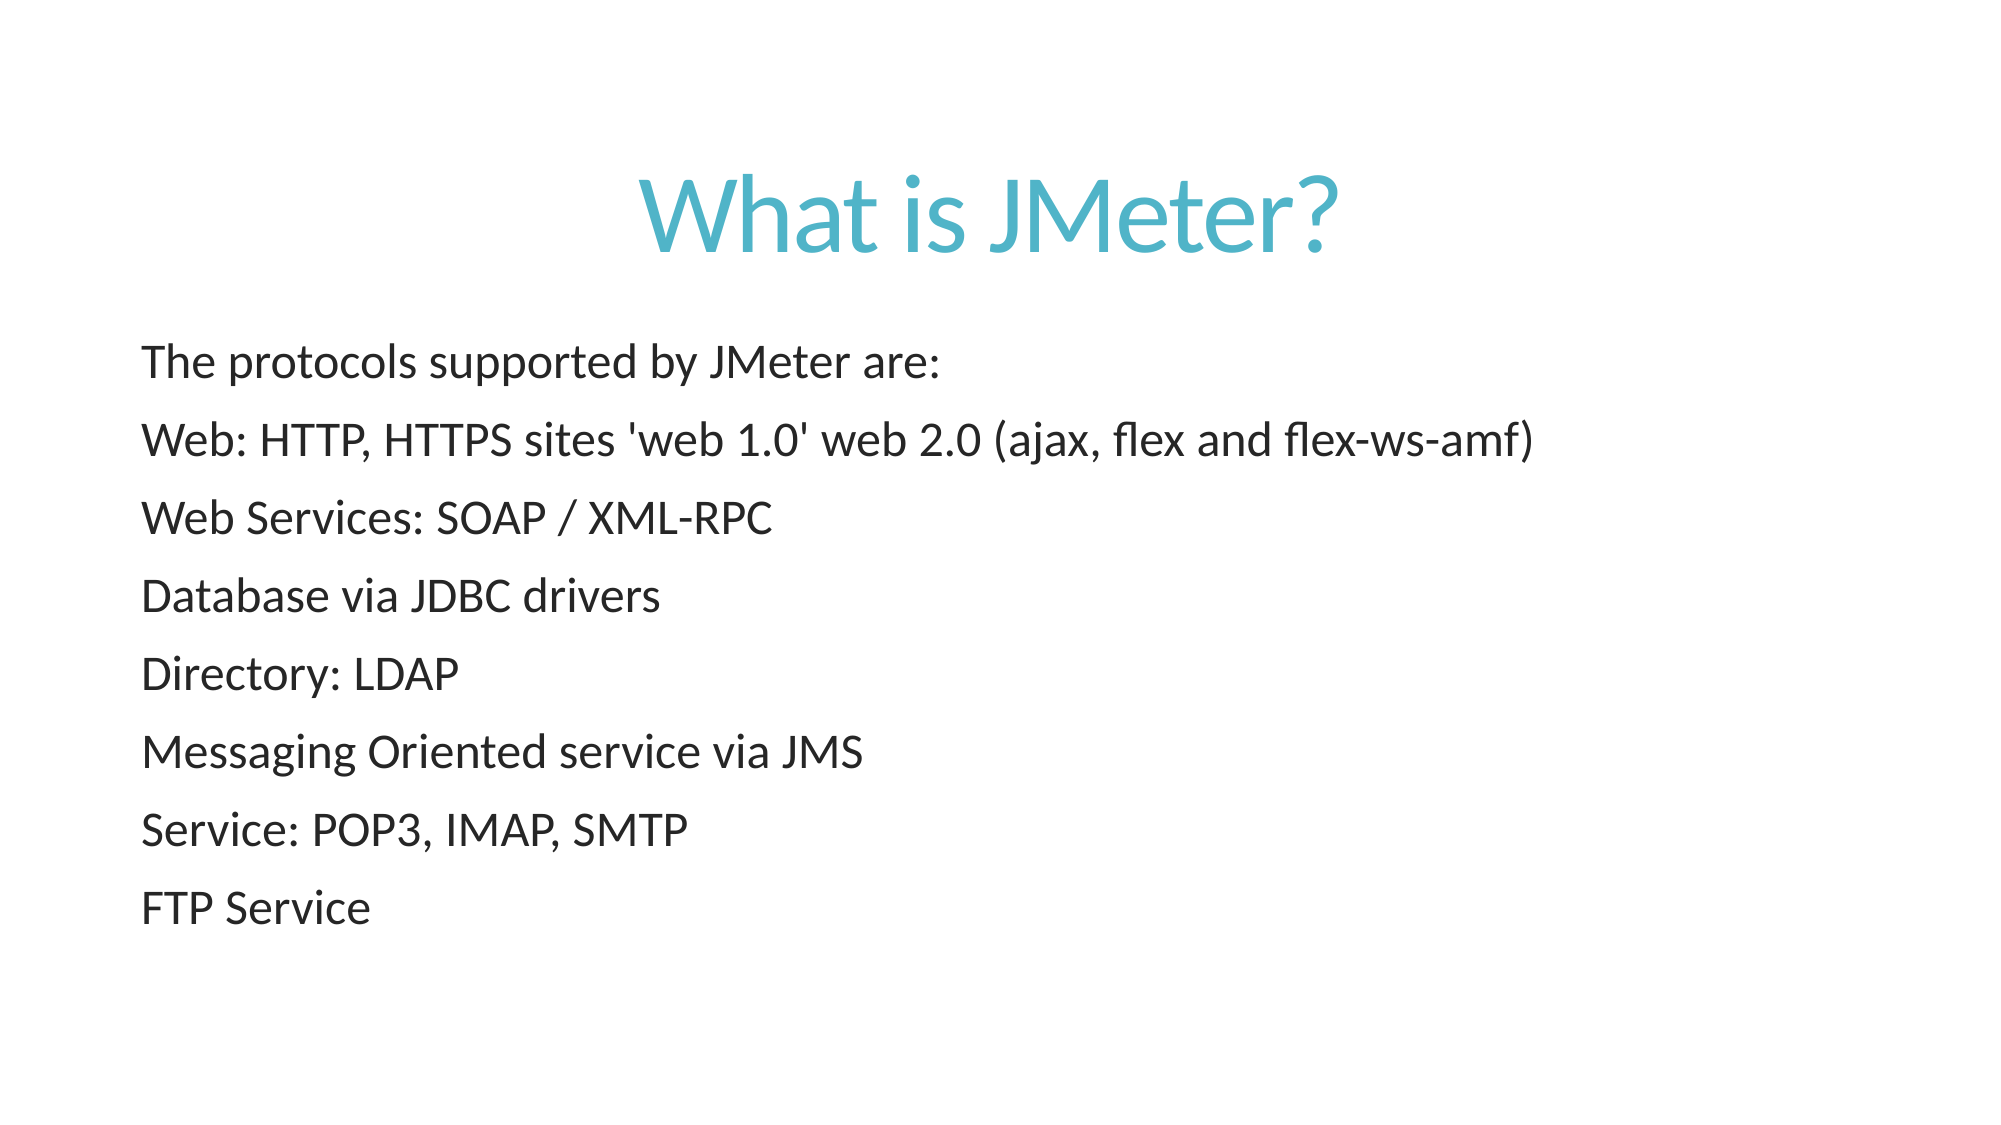

# What is JMeter?
The protocols supported by JMeter are:
Web: HTTP, HTTPS sites 'web 1.0' web 2.0 (ajax, flex and flex-ws-amf)
Web Services: SOAP / XML-RPC
Database via JDBC drivers
Directory: LDAP
Messaging Oriented service via JMS
Service: POP3, IMAP, SMTP
FTP Service